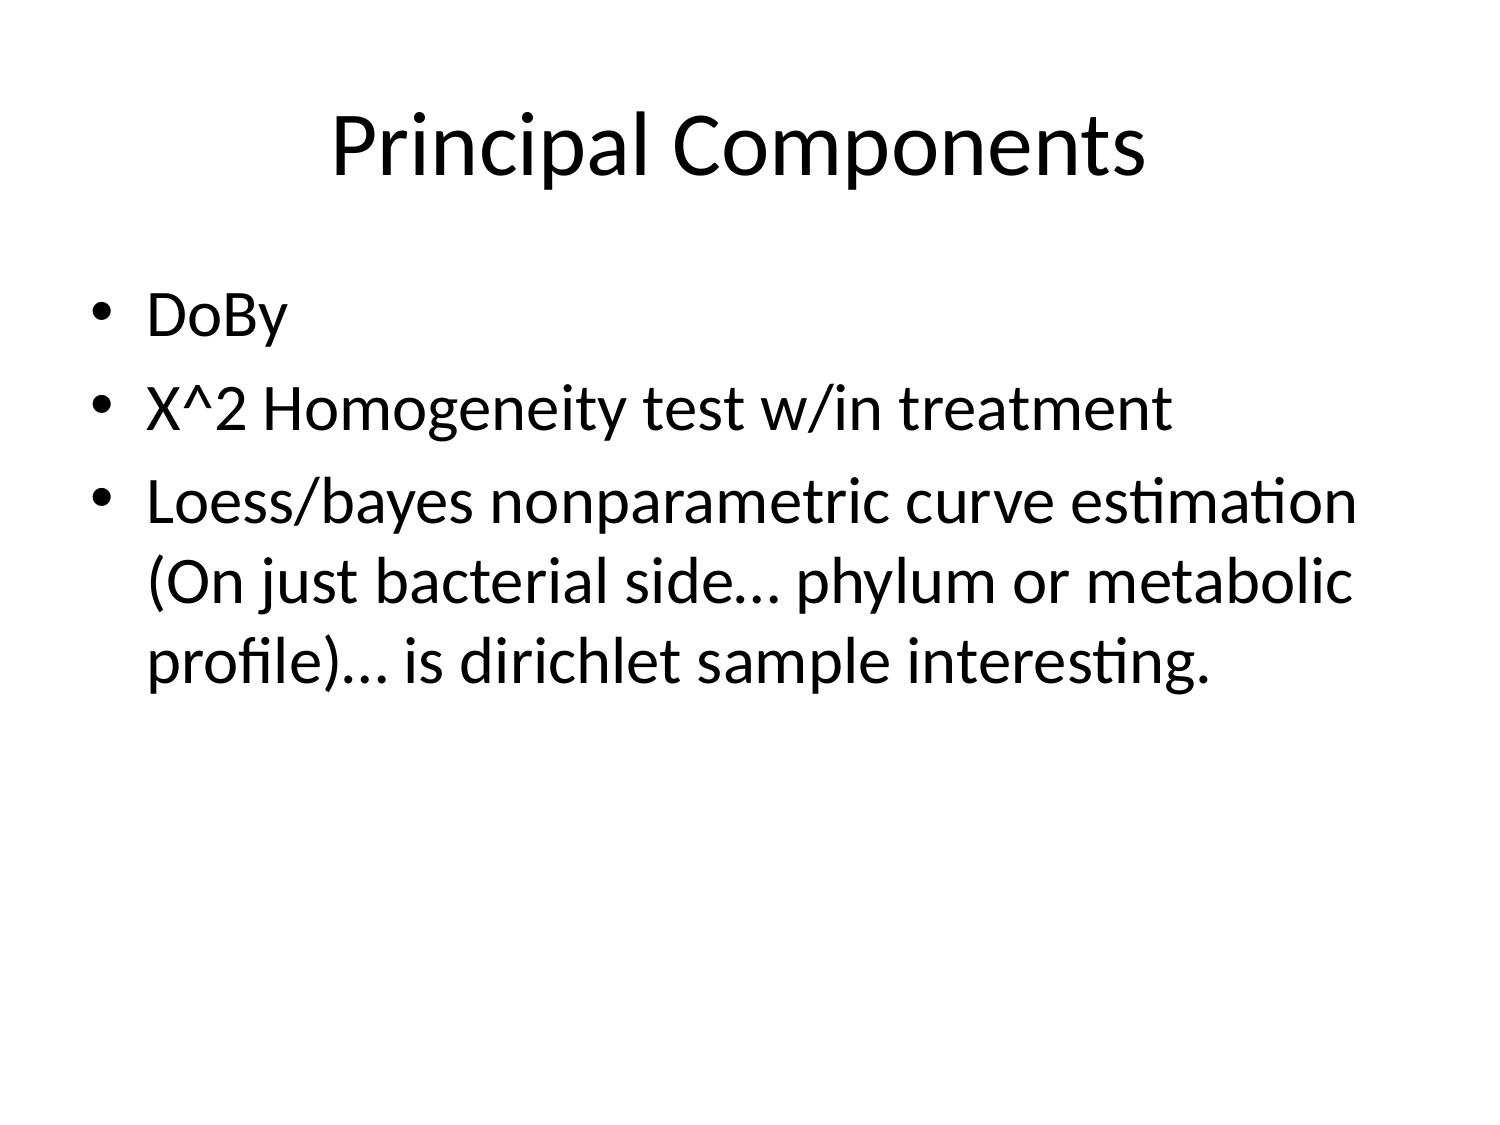

# Principal Components
DoBy
X^2 Homogeneity test w/in treatment
Loess/bayes nonparametric curve estimation (On just bacterial side… phylum or metabolic profile)… is dirichlet sample interesting.